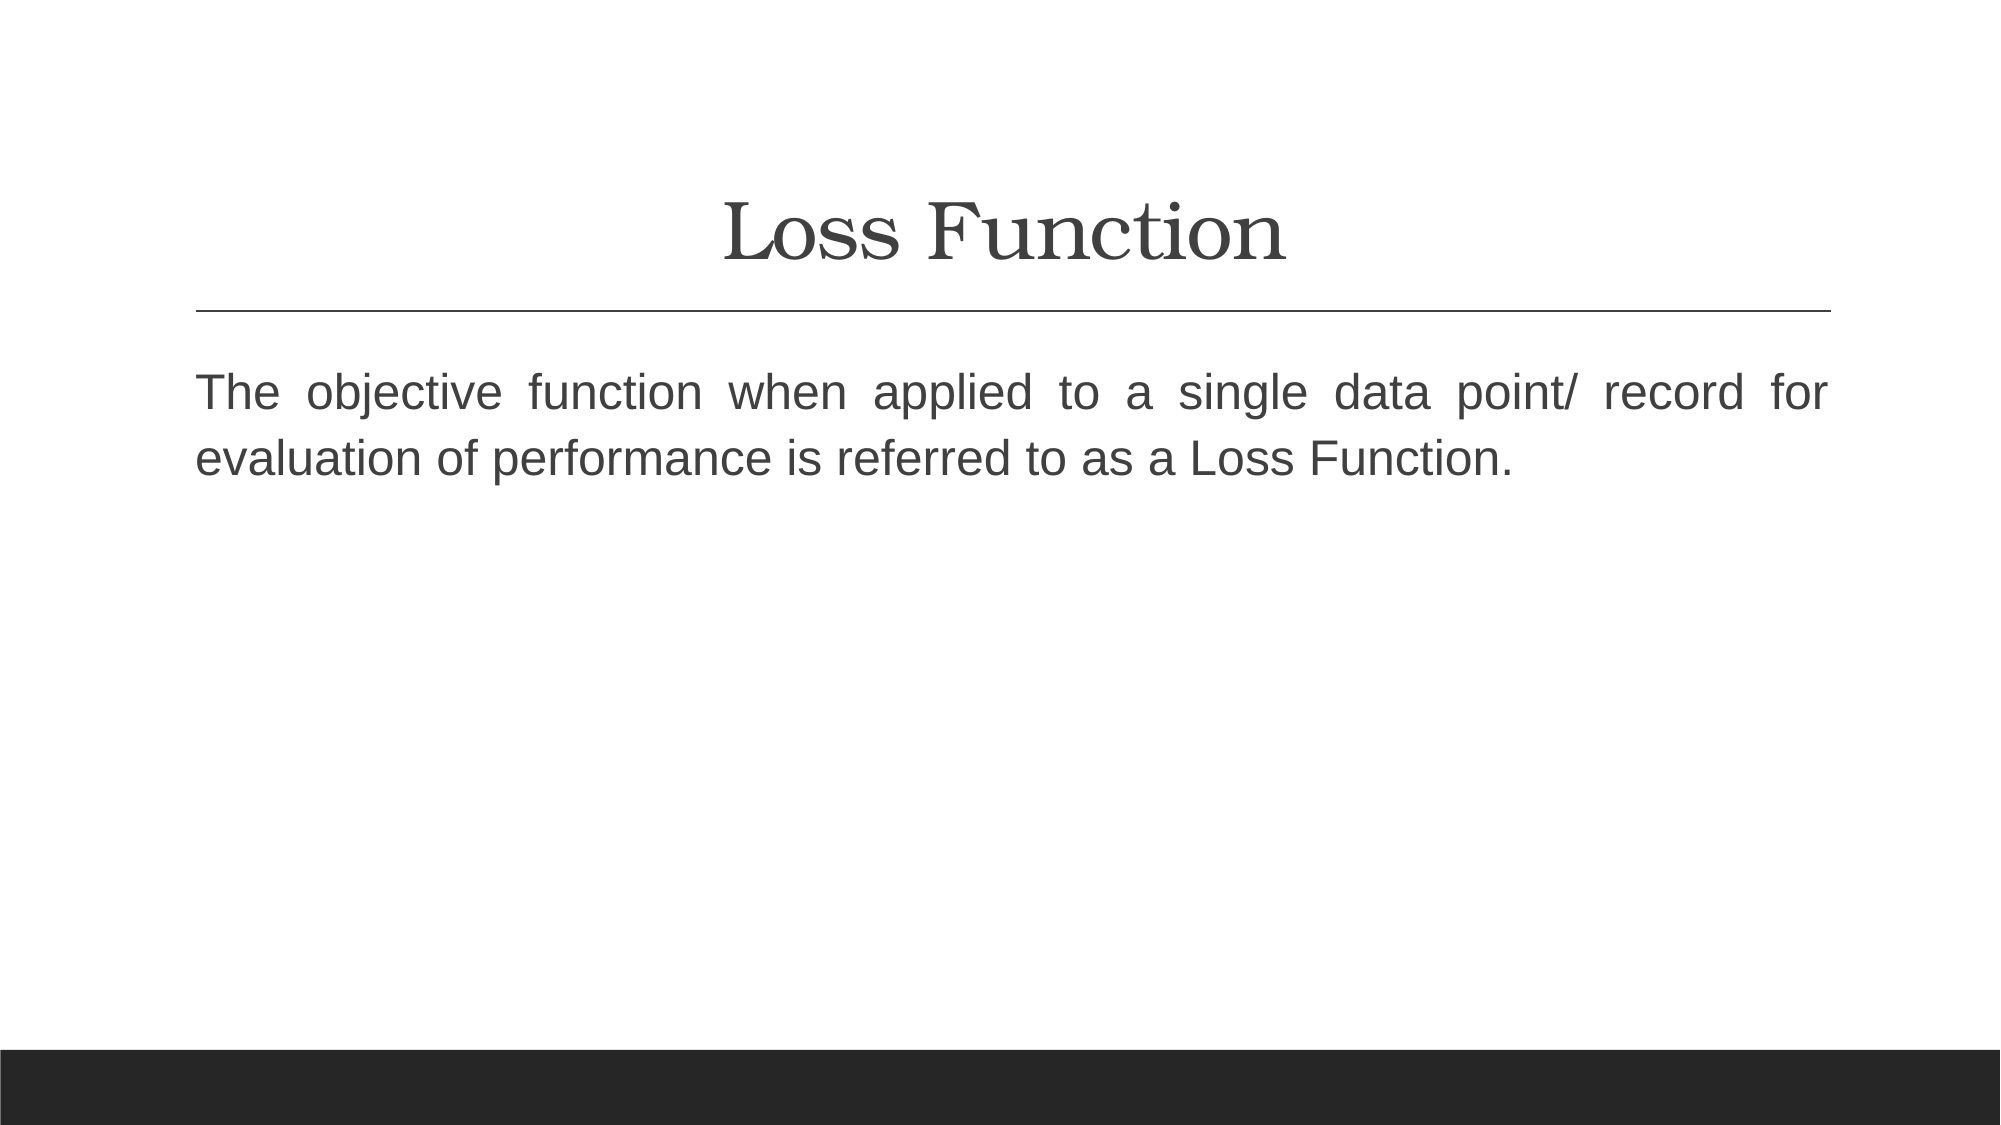

# Loss Function
The objective function when applied to a single data point/ record for evaluation of performance is referred to as a Loss Function.